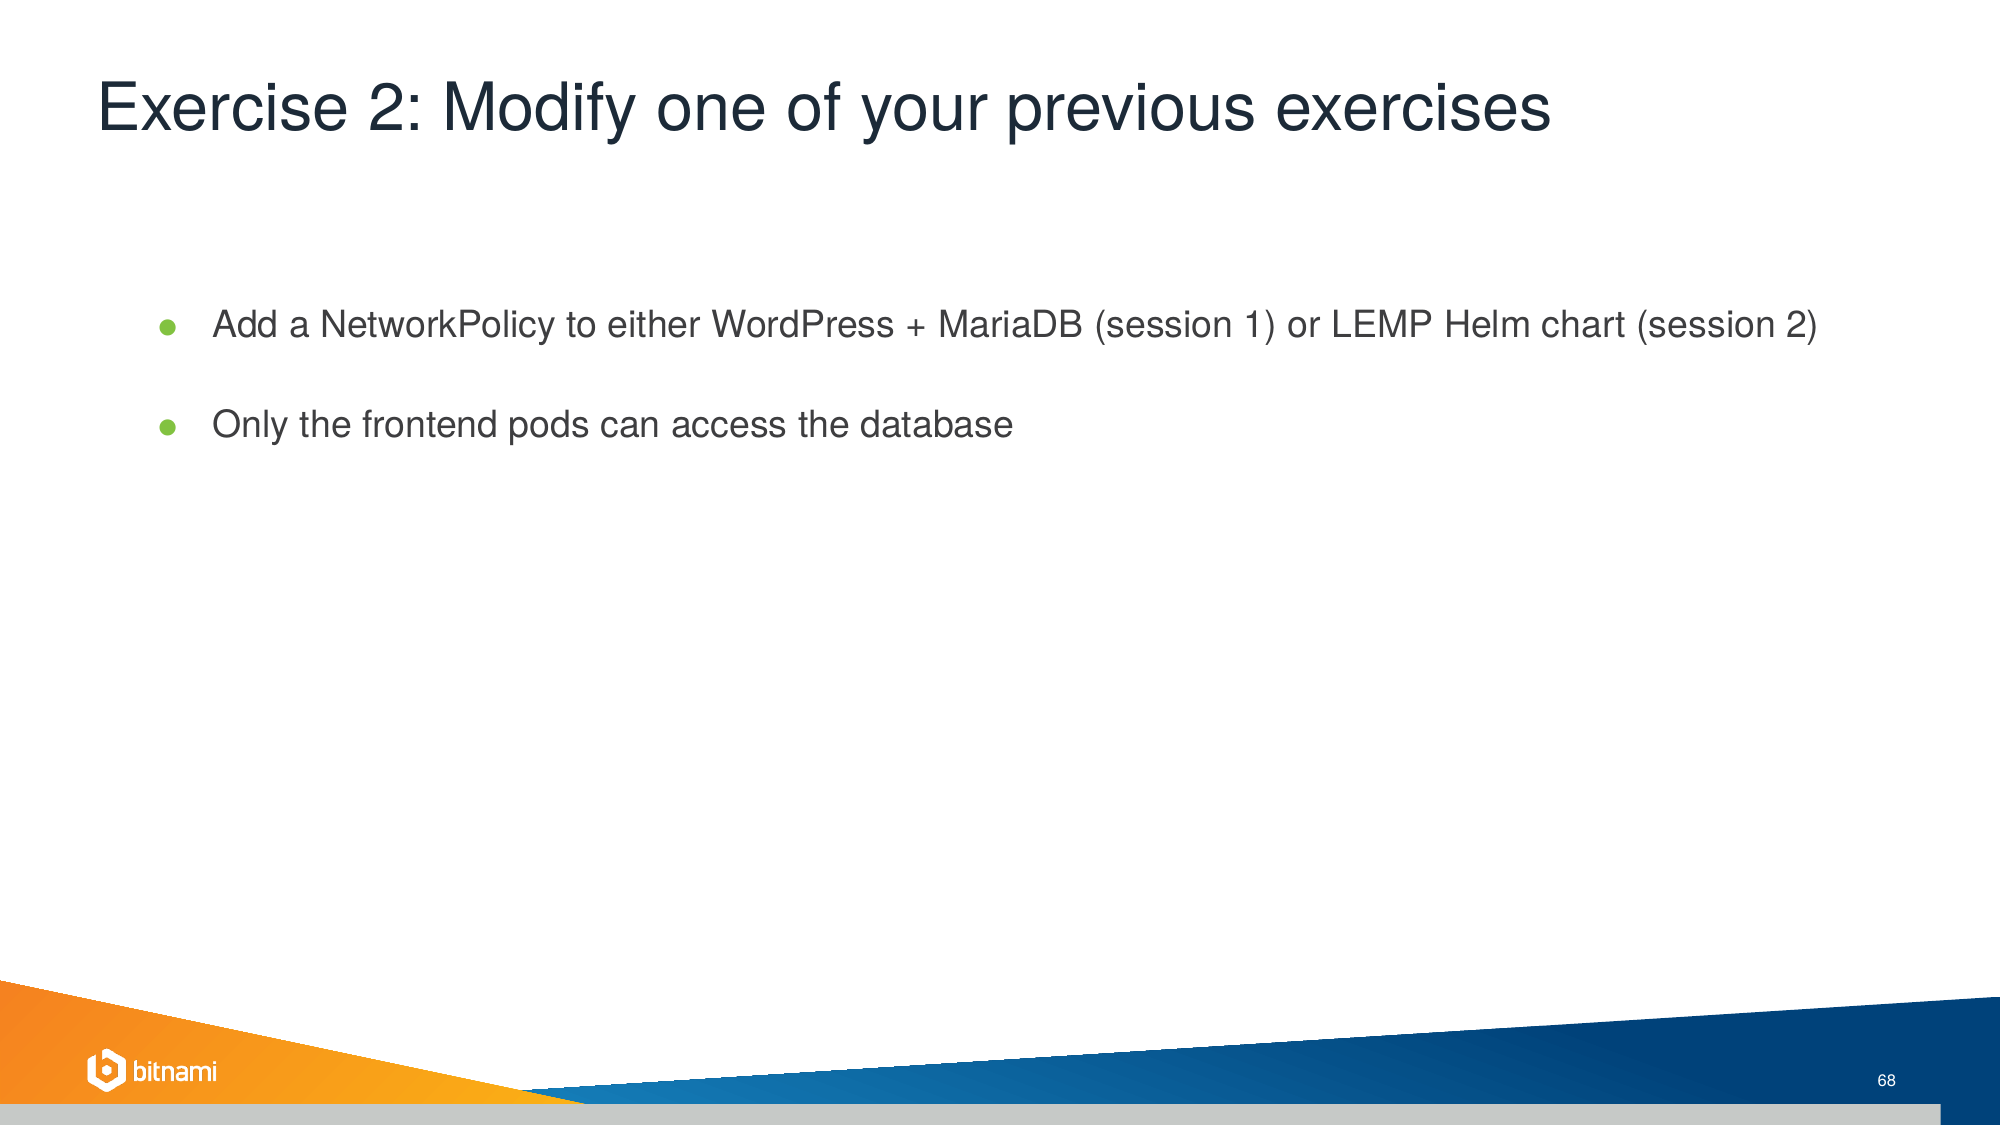

# Exercise 2: Modify one of your previous exercises

Add a NetworkPolicy to either WordPress + MariaDB (session 1) or LEMP Helm chart (session 2)
Only the frontend pods can access the database
68